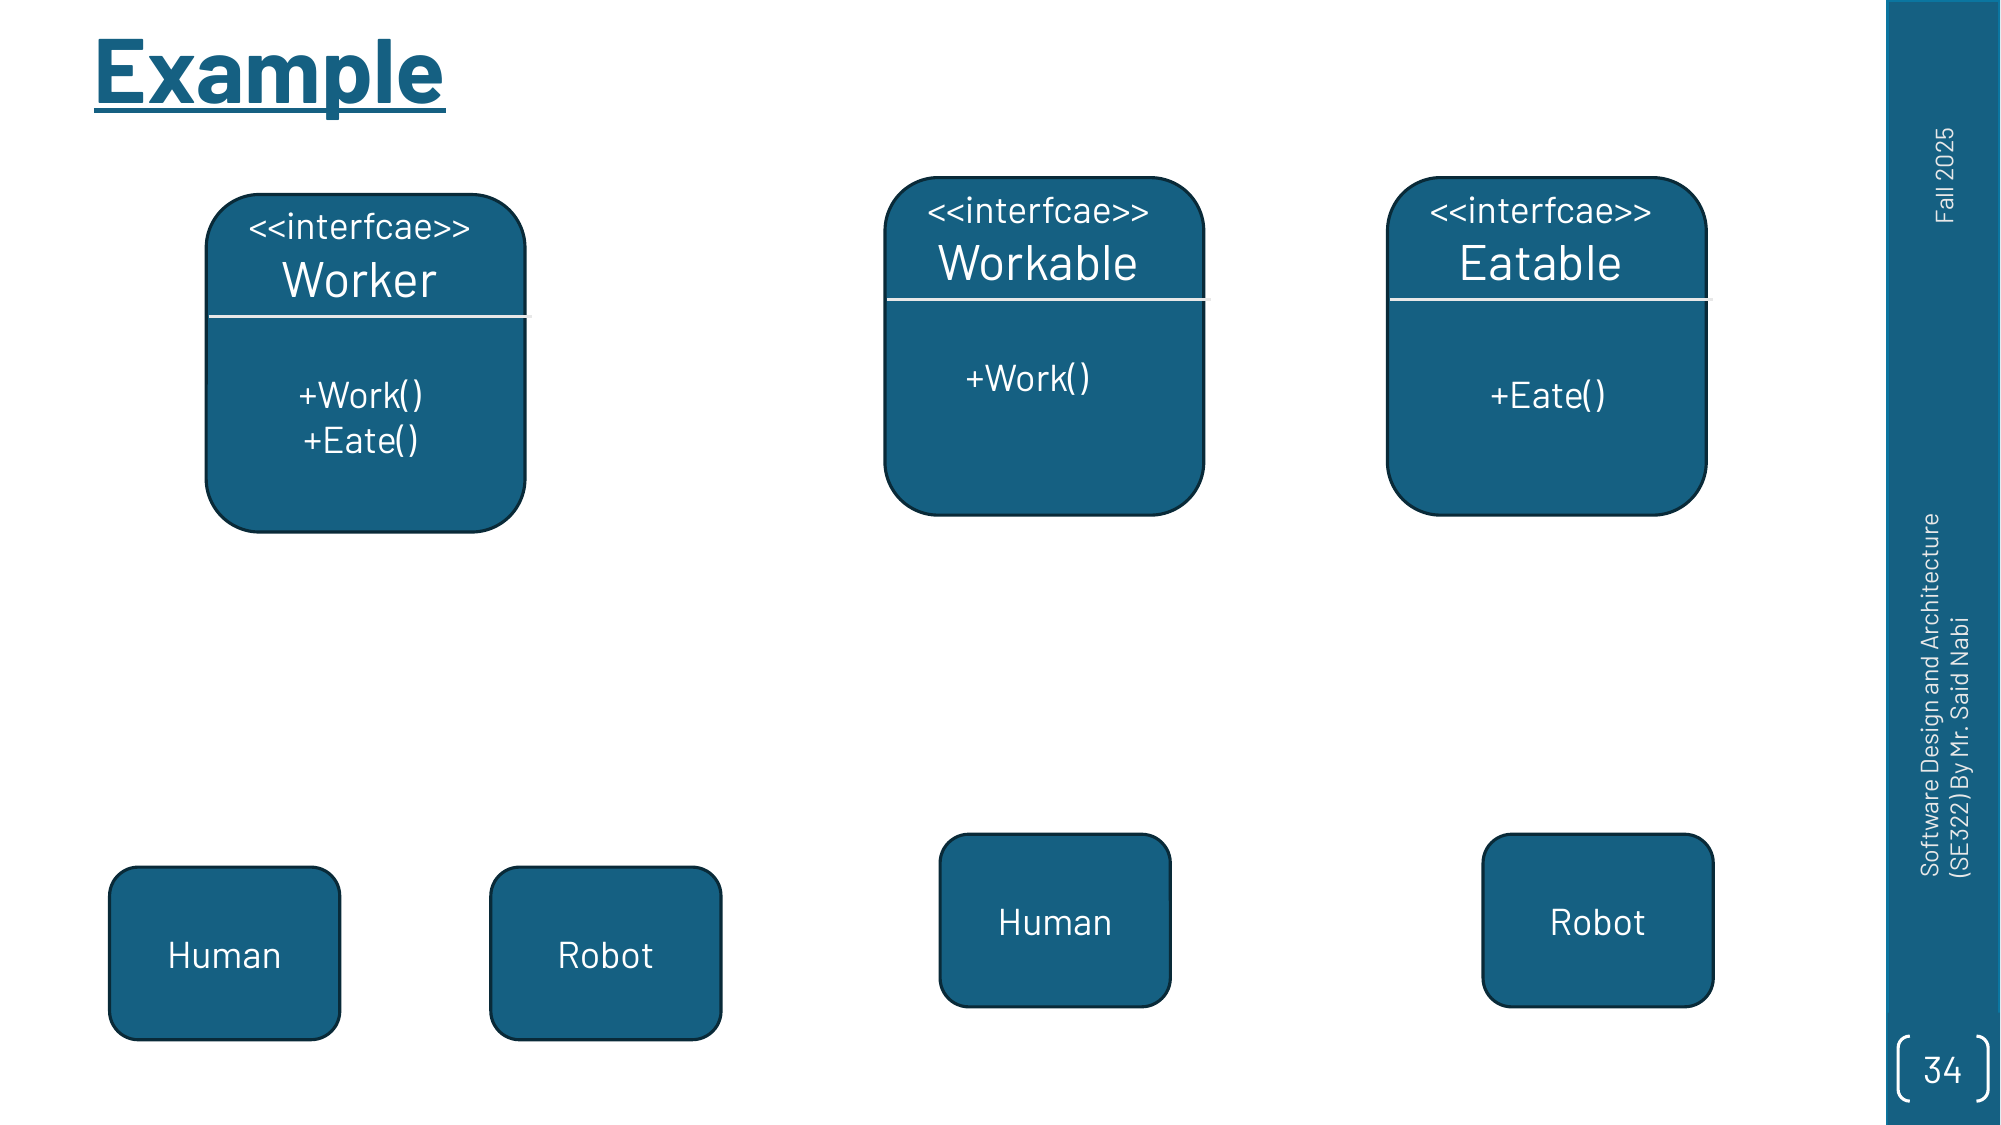

Example

<<interfcae>>
Workable

<<interfcae>>
Eatable

<<interfcae>>
Worker
+Work()
+Work()
+Eate()
+Eate()
Human
Robot
Robot
Human